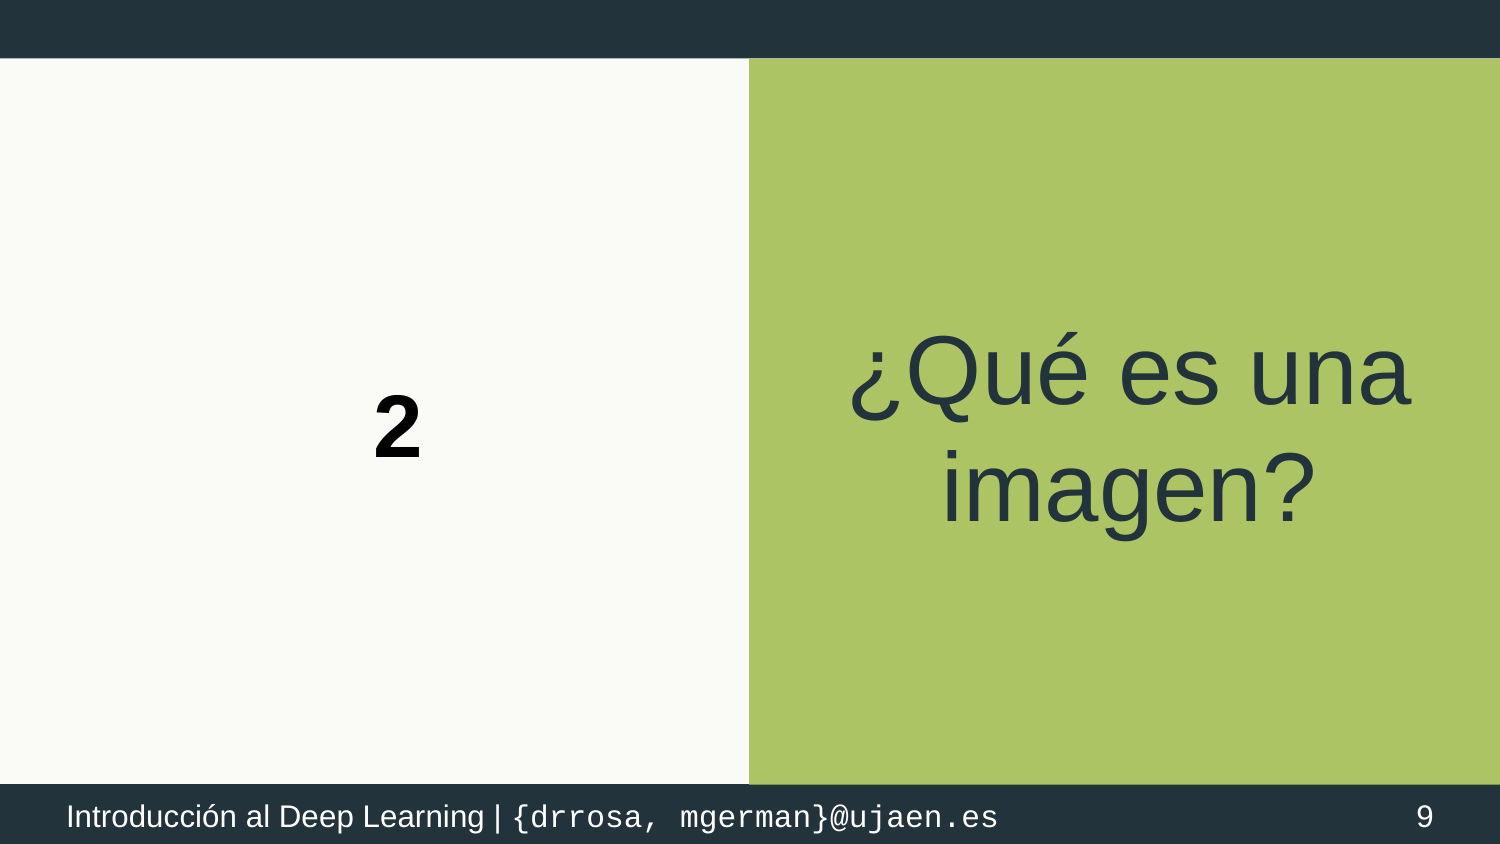

¿Qué es una imagen?
# 2
9